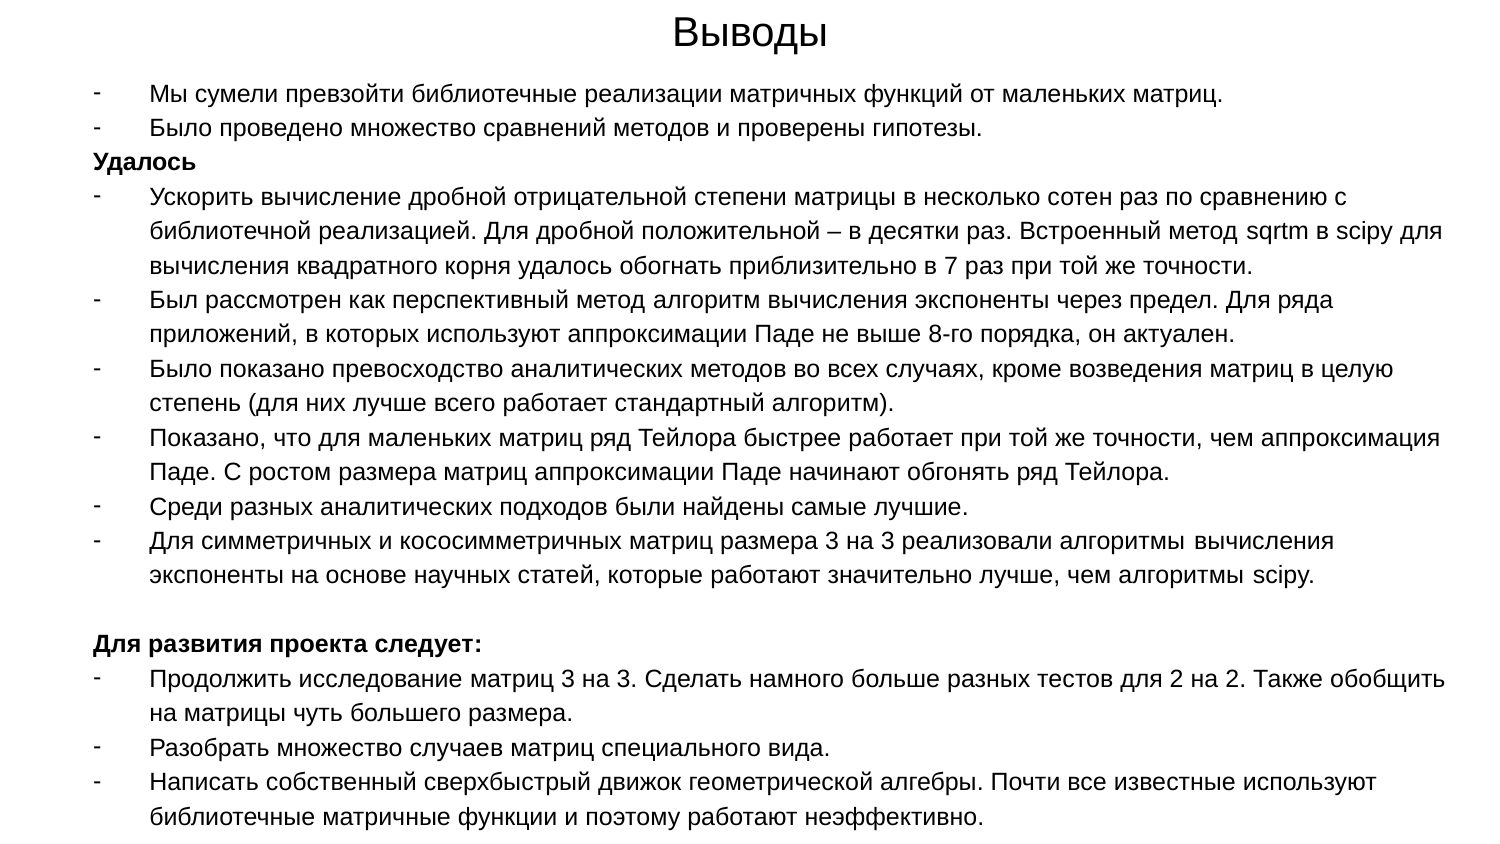

# Выводы
Мы сумели превзойти библиотечные реализации матричных функций от маленьких матриц.
Было проведено множество сравнений методов и проверены гипотезы.
Удалось
Ускорить вычисление дробной отрицательной степени матрицы в несколько сотен раз по сравнению с библиотечной реализацией. Для дробной положительной – в десятки раз. Встроенный метод sqrtm в scipy для вычисления квадратного корня удалось обогнать приблизительно в 7 раз при той же точности.
Был рассмотрен как перспективный метод алгоритм вычисления экспоненты через предел. Для ряда приложений, в которых используют аппроксимации Паде не выше 8-го порядка, он актуален.
Было показано превосходство аналитических методов во всех случаях, кроме возведения матриц в целую степень (для них лучше всего работает стандартный алгоритм).
Показано, что для маленьких матриц ряд Тейлора быстрее работает при той же точности, чем аппроксимация Паде. С ростом размера матриц аппроксимации Паде начинают обгонять ряд Тейлора.
Среди разных аналитических подходов были найдены самые лучшие.
Для симметричных и кососимметричных матриц размера 3 на 3 реализовали алгоритмы вычисления экспоненты на основе научных статей, которые работают значительно лучше, чем алгоритмы scipy.

Для развития проекта следует:
Продолжить исследование матриц 3 на 3. Сделать намного больше разных тестов для 2 на 2. Также обобщить на матрицы чуть большего размера.
Разобрать множество случаев матриц специального вида.
Написать собственный сверхбыстрый движок геометрической алгебры. Почти все известные используют библиотечные матричные функции и поэтому работают неэффективно.